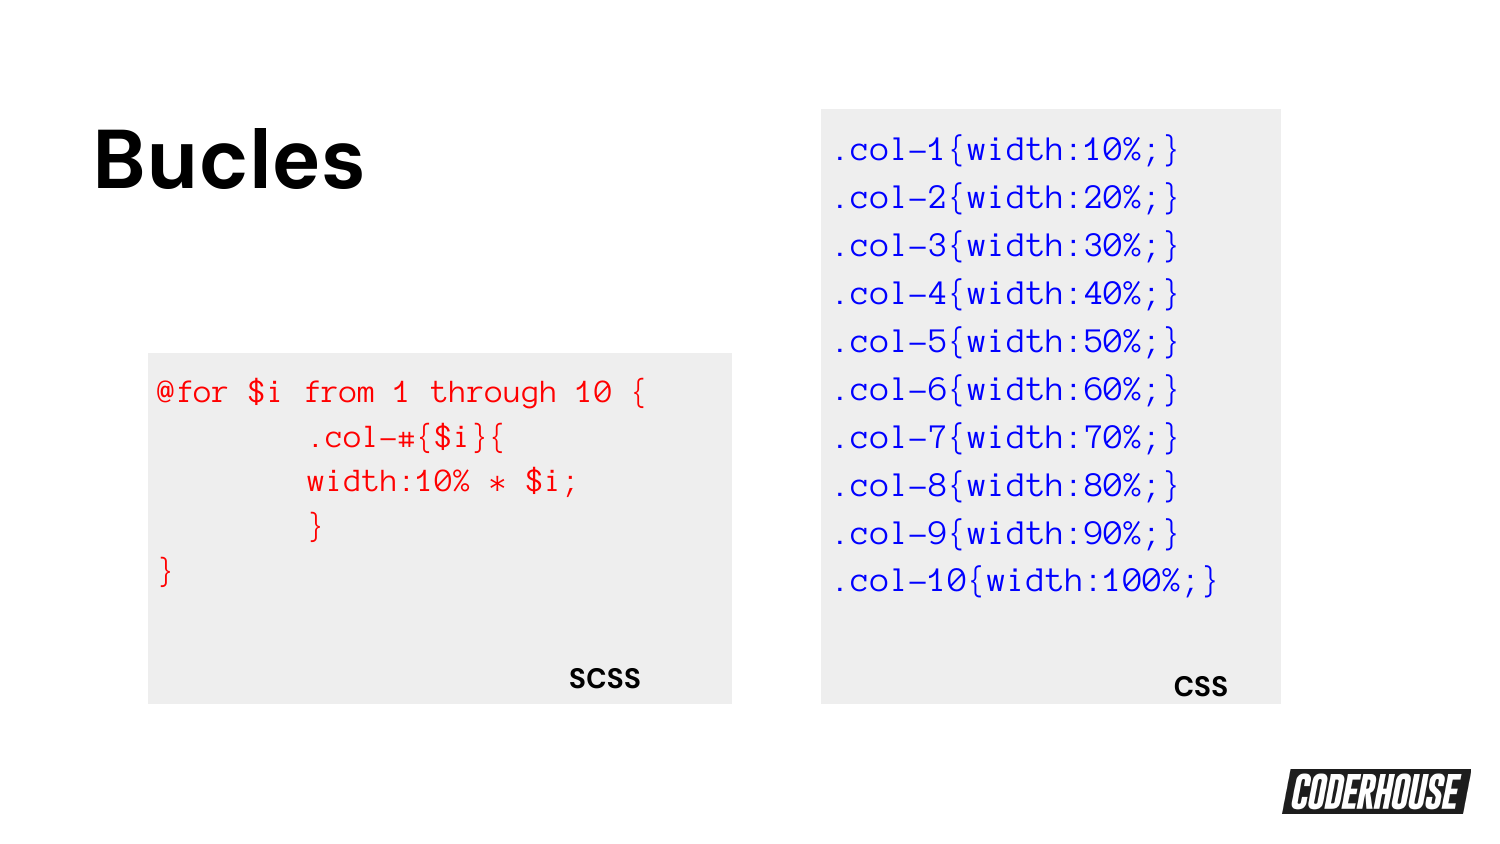

Bucles
| .col-1{width:10%;} .col-2{width:20%;} .col-3{width:30%;} .col-4{width:40%;} .col-5{width:50%;} .col-6{width:60%;} .col-7{width:70%;} .col-8{width:80%;} .col-9{width:90%;} .col-10{width:100%;} |
| --- |
|  |
| @for $i from 1 through 10 { .col-#{$i}{ width:10% \* $i; } } |
| --- |
|  |
SCSS
CSS